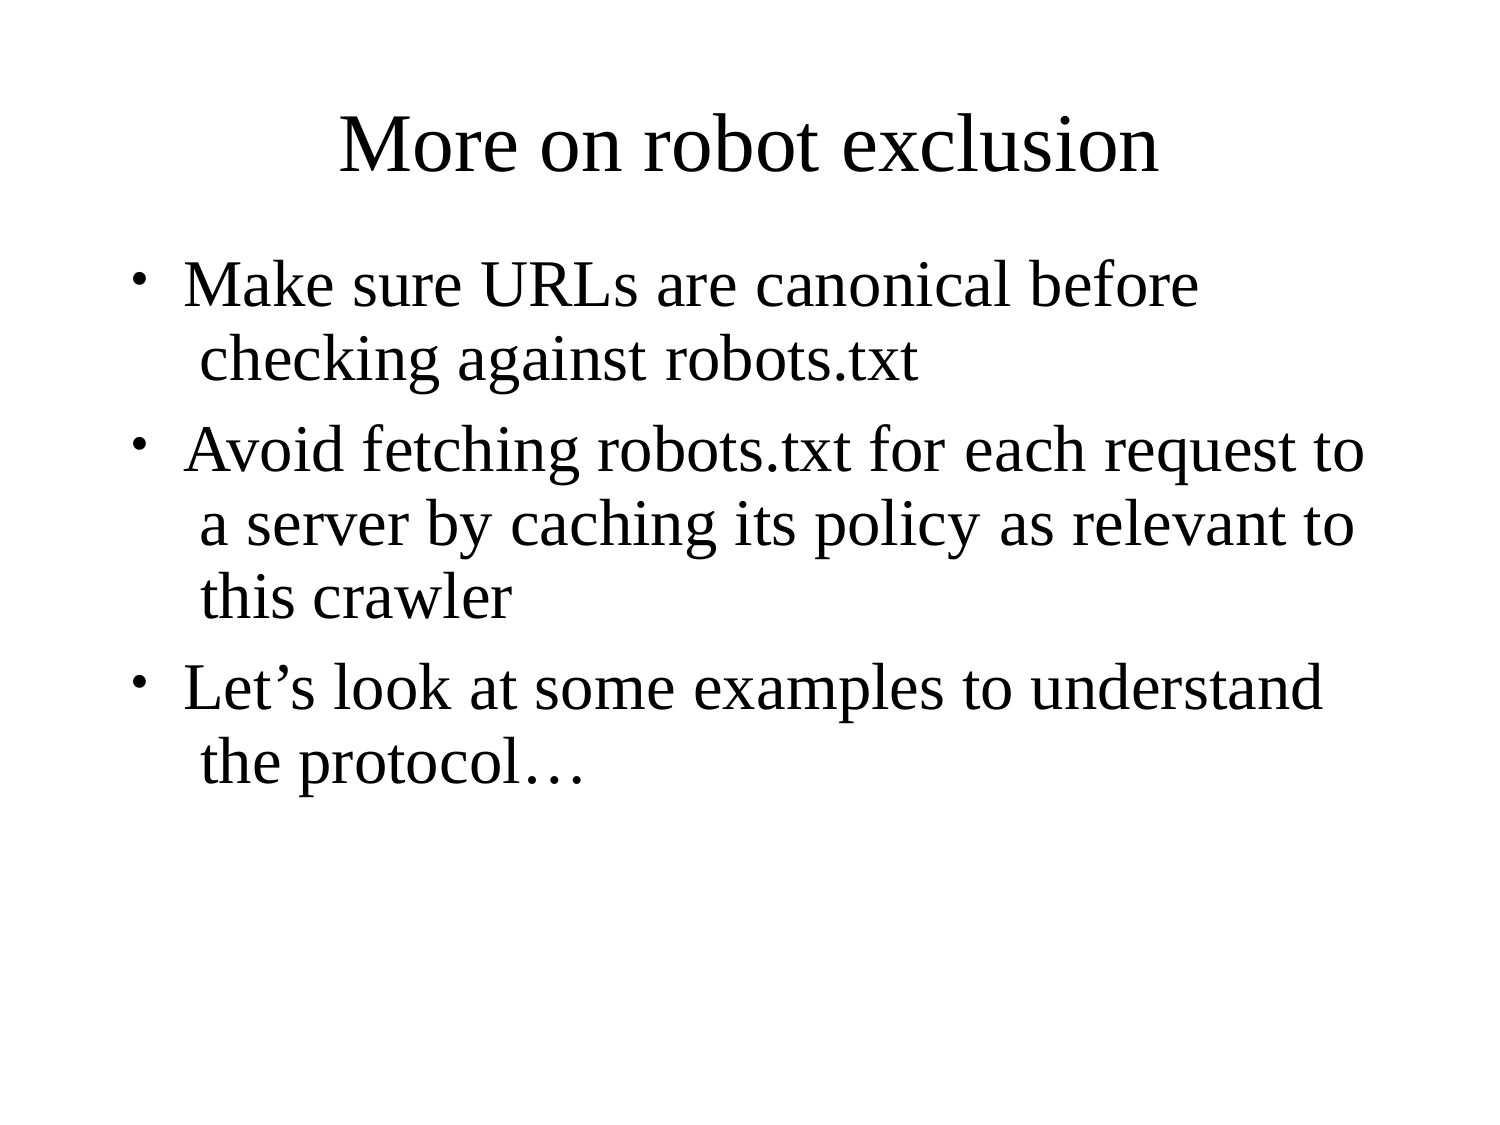

# More on robot exclusion
Make sure URLs are canonical before  checking against robots.txt
Avoid fetching robots.txt for each request to  a server by caching its policy as relevant to  this crawler
Let’s look at some examples to understand  the protocol…